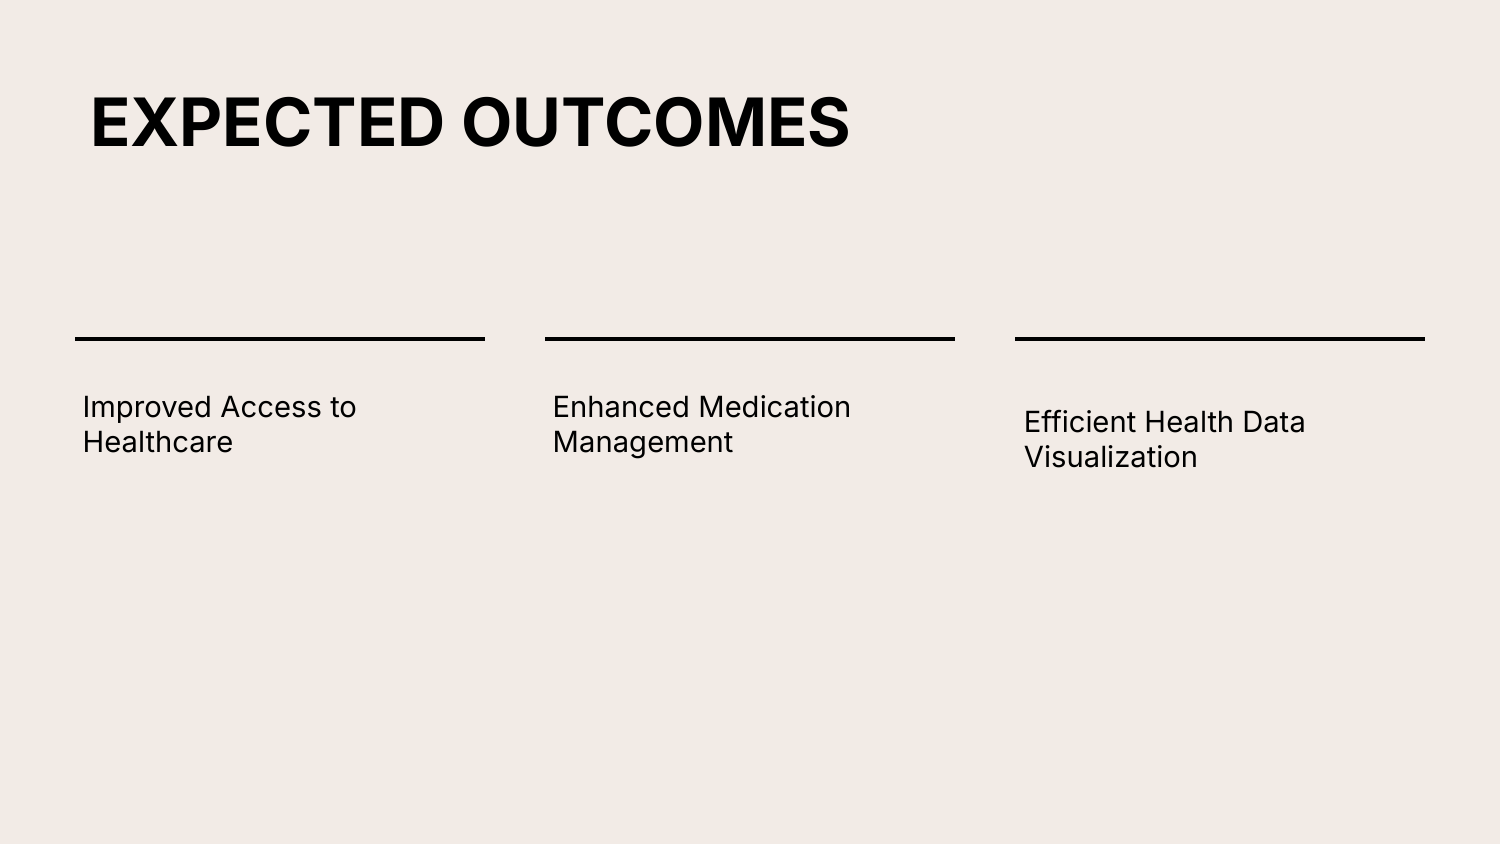

# EXPECTED OUTCOMES
Improved Access to Healthcare
Enhanced Medication Management
Efficient Health Data Visualization